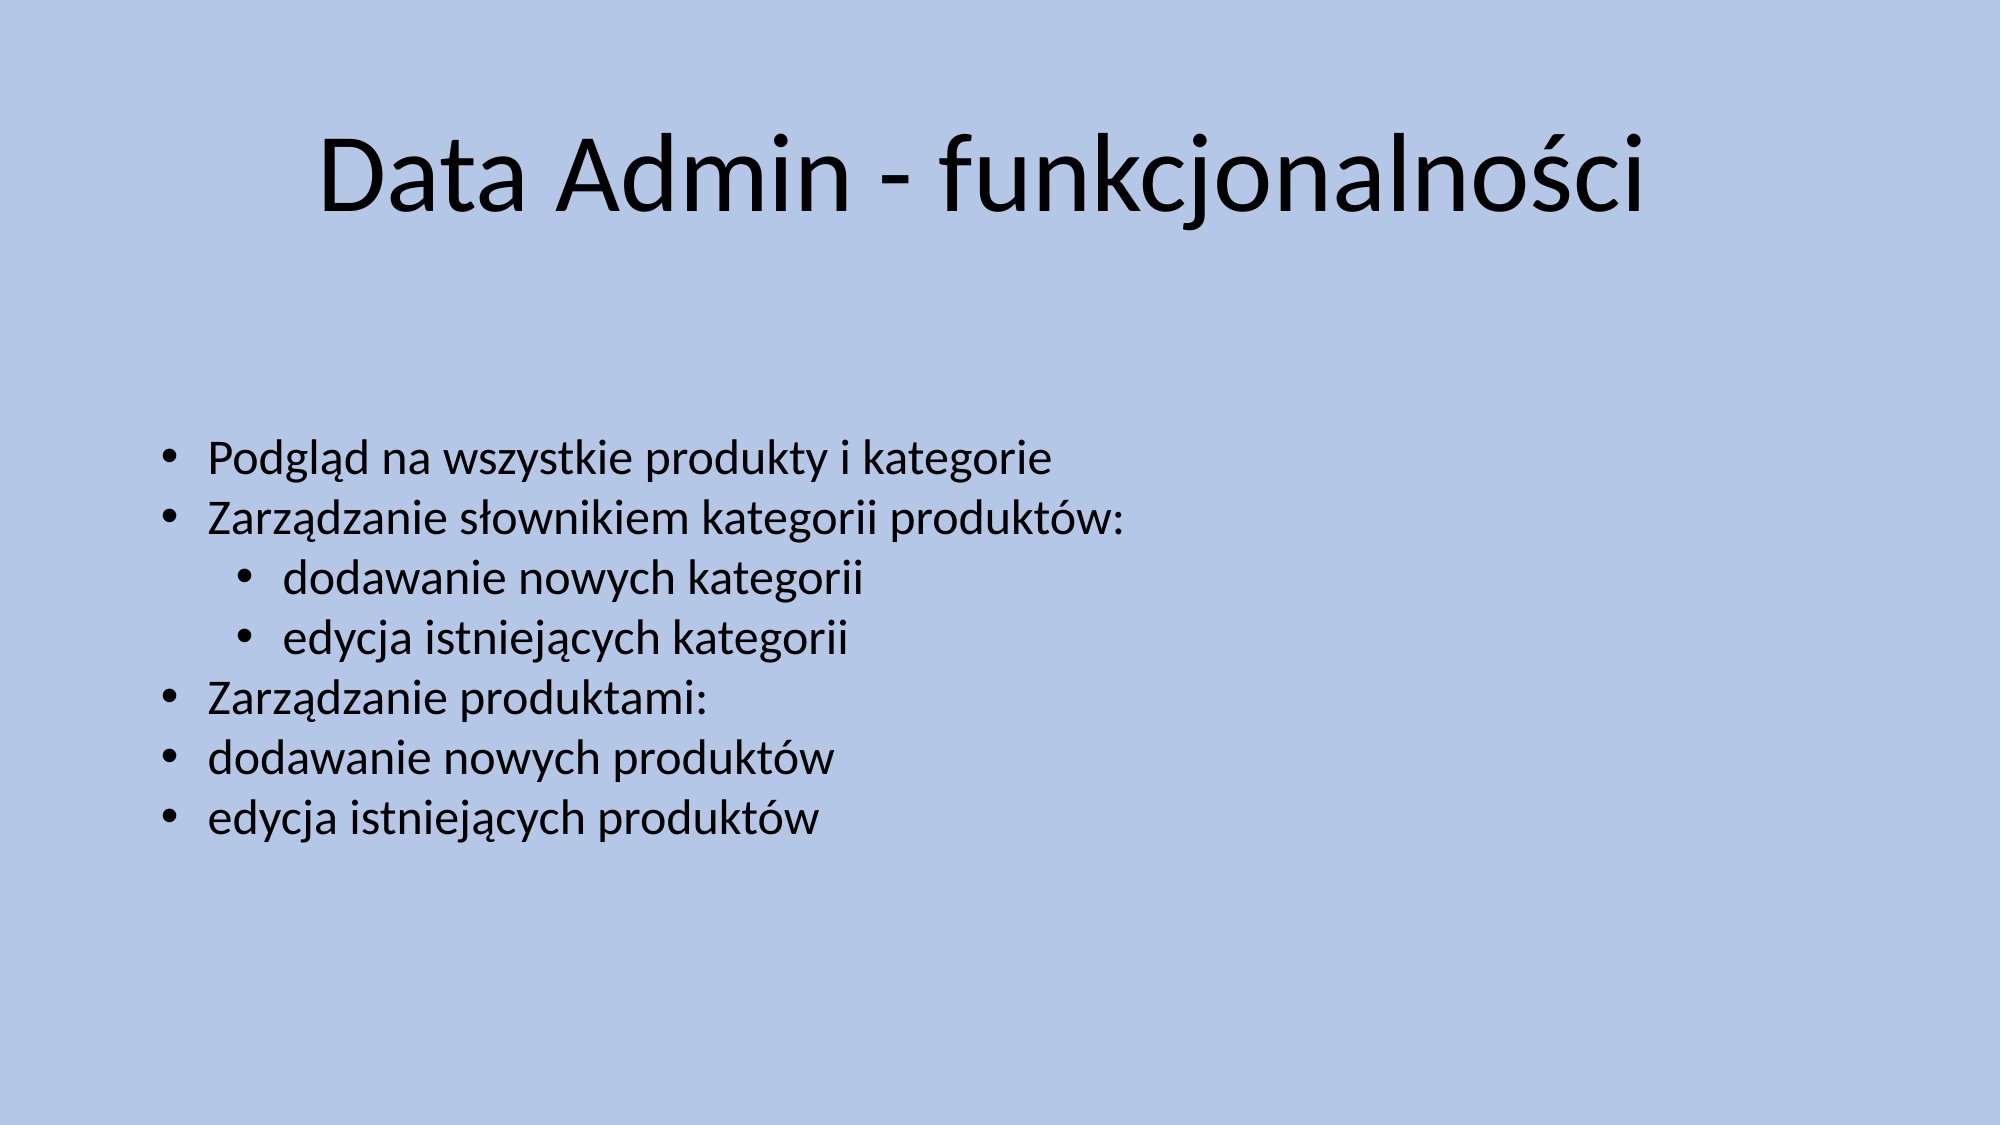

Data Admin - funkcjonalności
Podgląd na wszystkie produkty i kategorie
Zarządzanie słownikiem kategorii produktów:
dodawanie nowych kategorii
edycja istniejących kategorii
Zarządzanie produktami:
dodawanie nowych produktów
edycja istniejących produktów